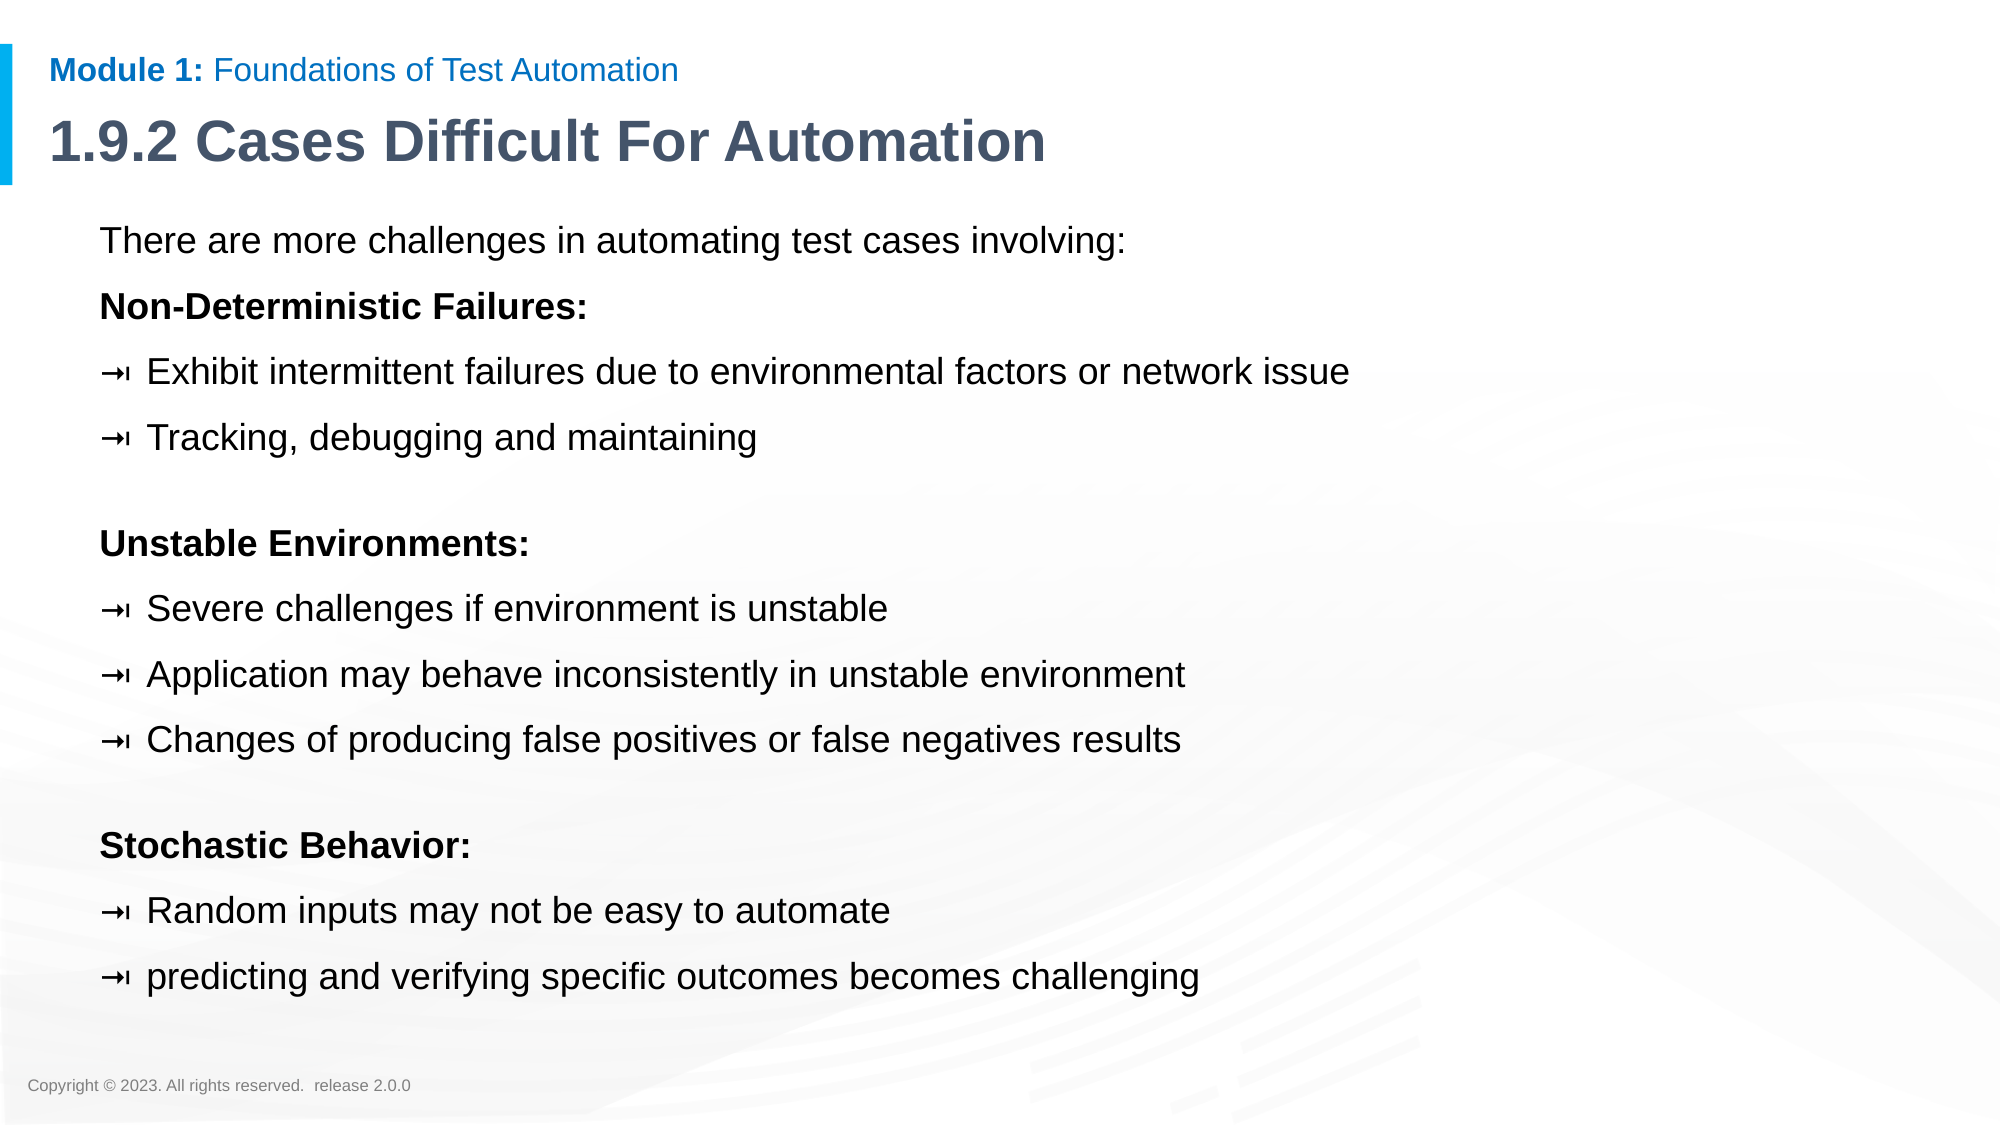

# 1.9.2 Cases Difficult For Automation

There are more challenges in automating test cases involving:
Non-Deterministic Failures:
Exhibit intermittent failures due to environmental factors or network issue
Tracking, debugging and maintaining
Unstable Environments:
Severe challenges if environment is unstable
Application may behave inconsistently in unstable environment
Changes of producing false positives or false negatives results
Stochastic Behavior:
Random inputs may not be easy to automate
predicting and verifying specific outcomes becomes challenging